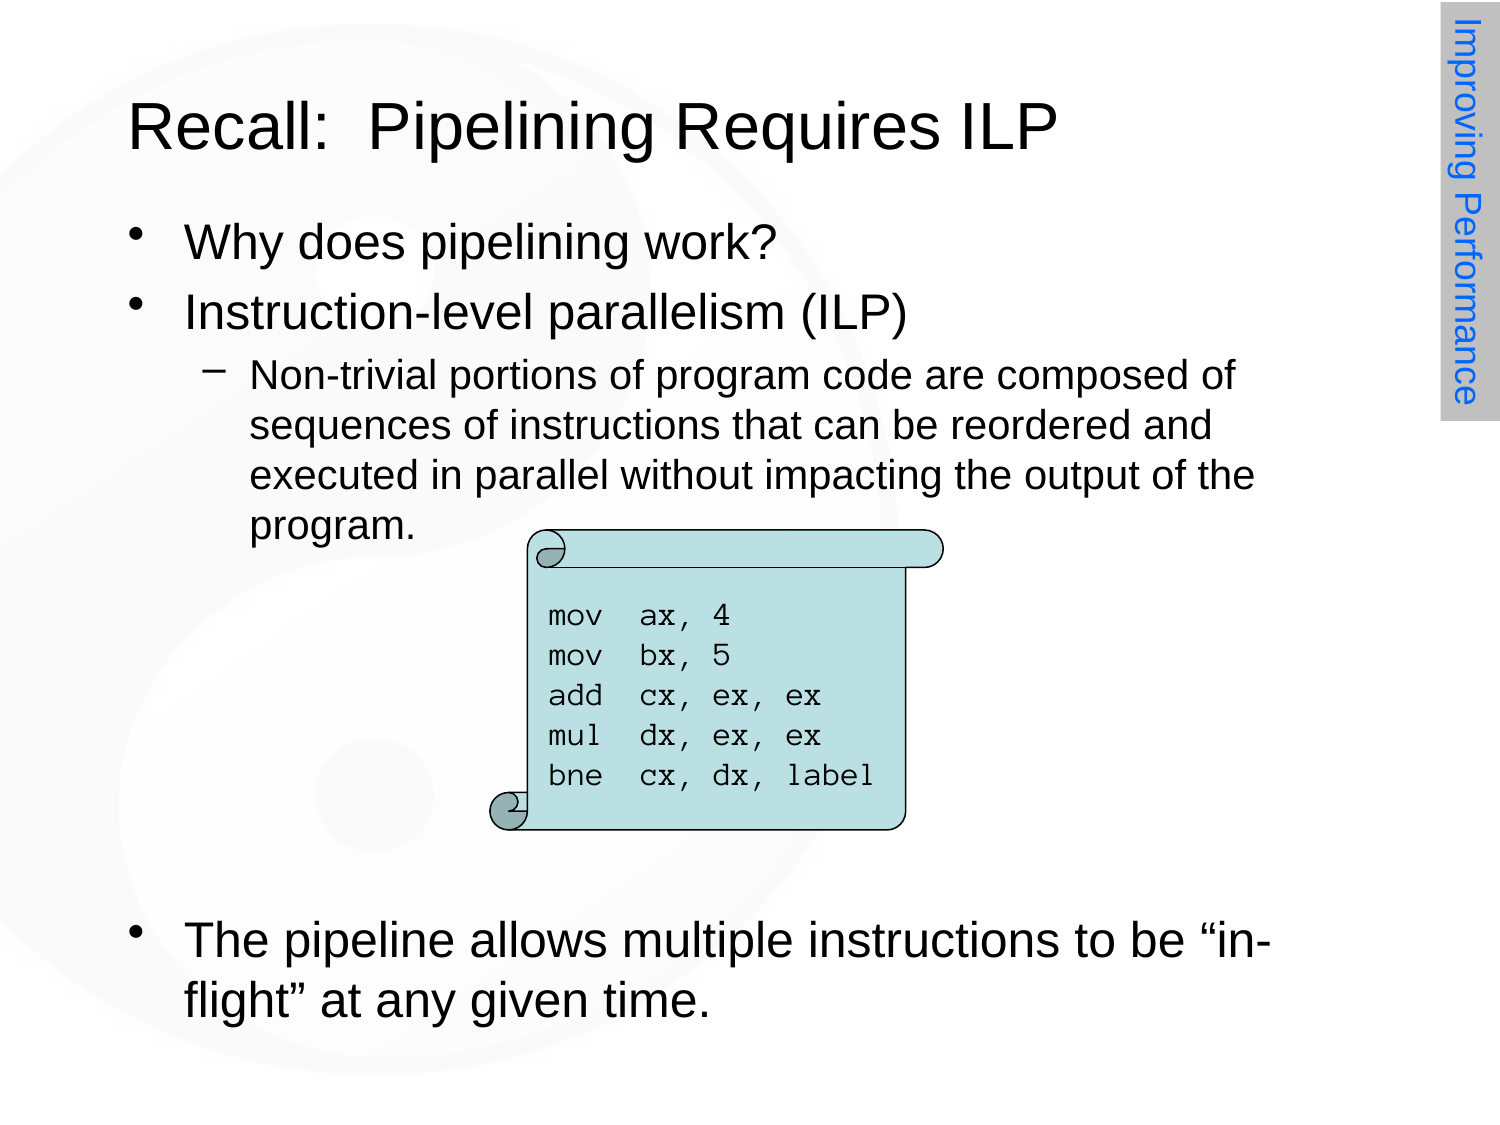

# Recall:  Pipelining Requires ILP
Improving Performance
Why does pipelining work?
Instruction-level parallelism (ILP)
Non-trivial portions of program code are composed of sequences of instructions that can be reordered and executed in parallel without impacting the output of the program.

The pipeline allows multiple instructions to be “in-ﬂight” at any given time.

mov  ax, 4
mov  bx, 5
add  cx, ex, ex
mul  dx, ex, ex
bne  cx, dx, label